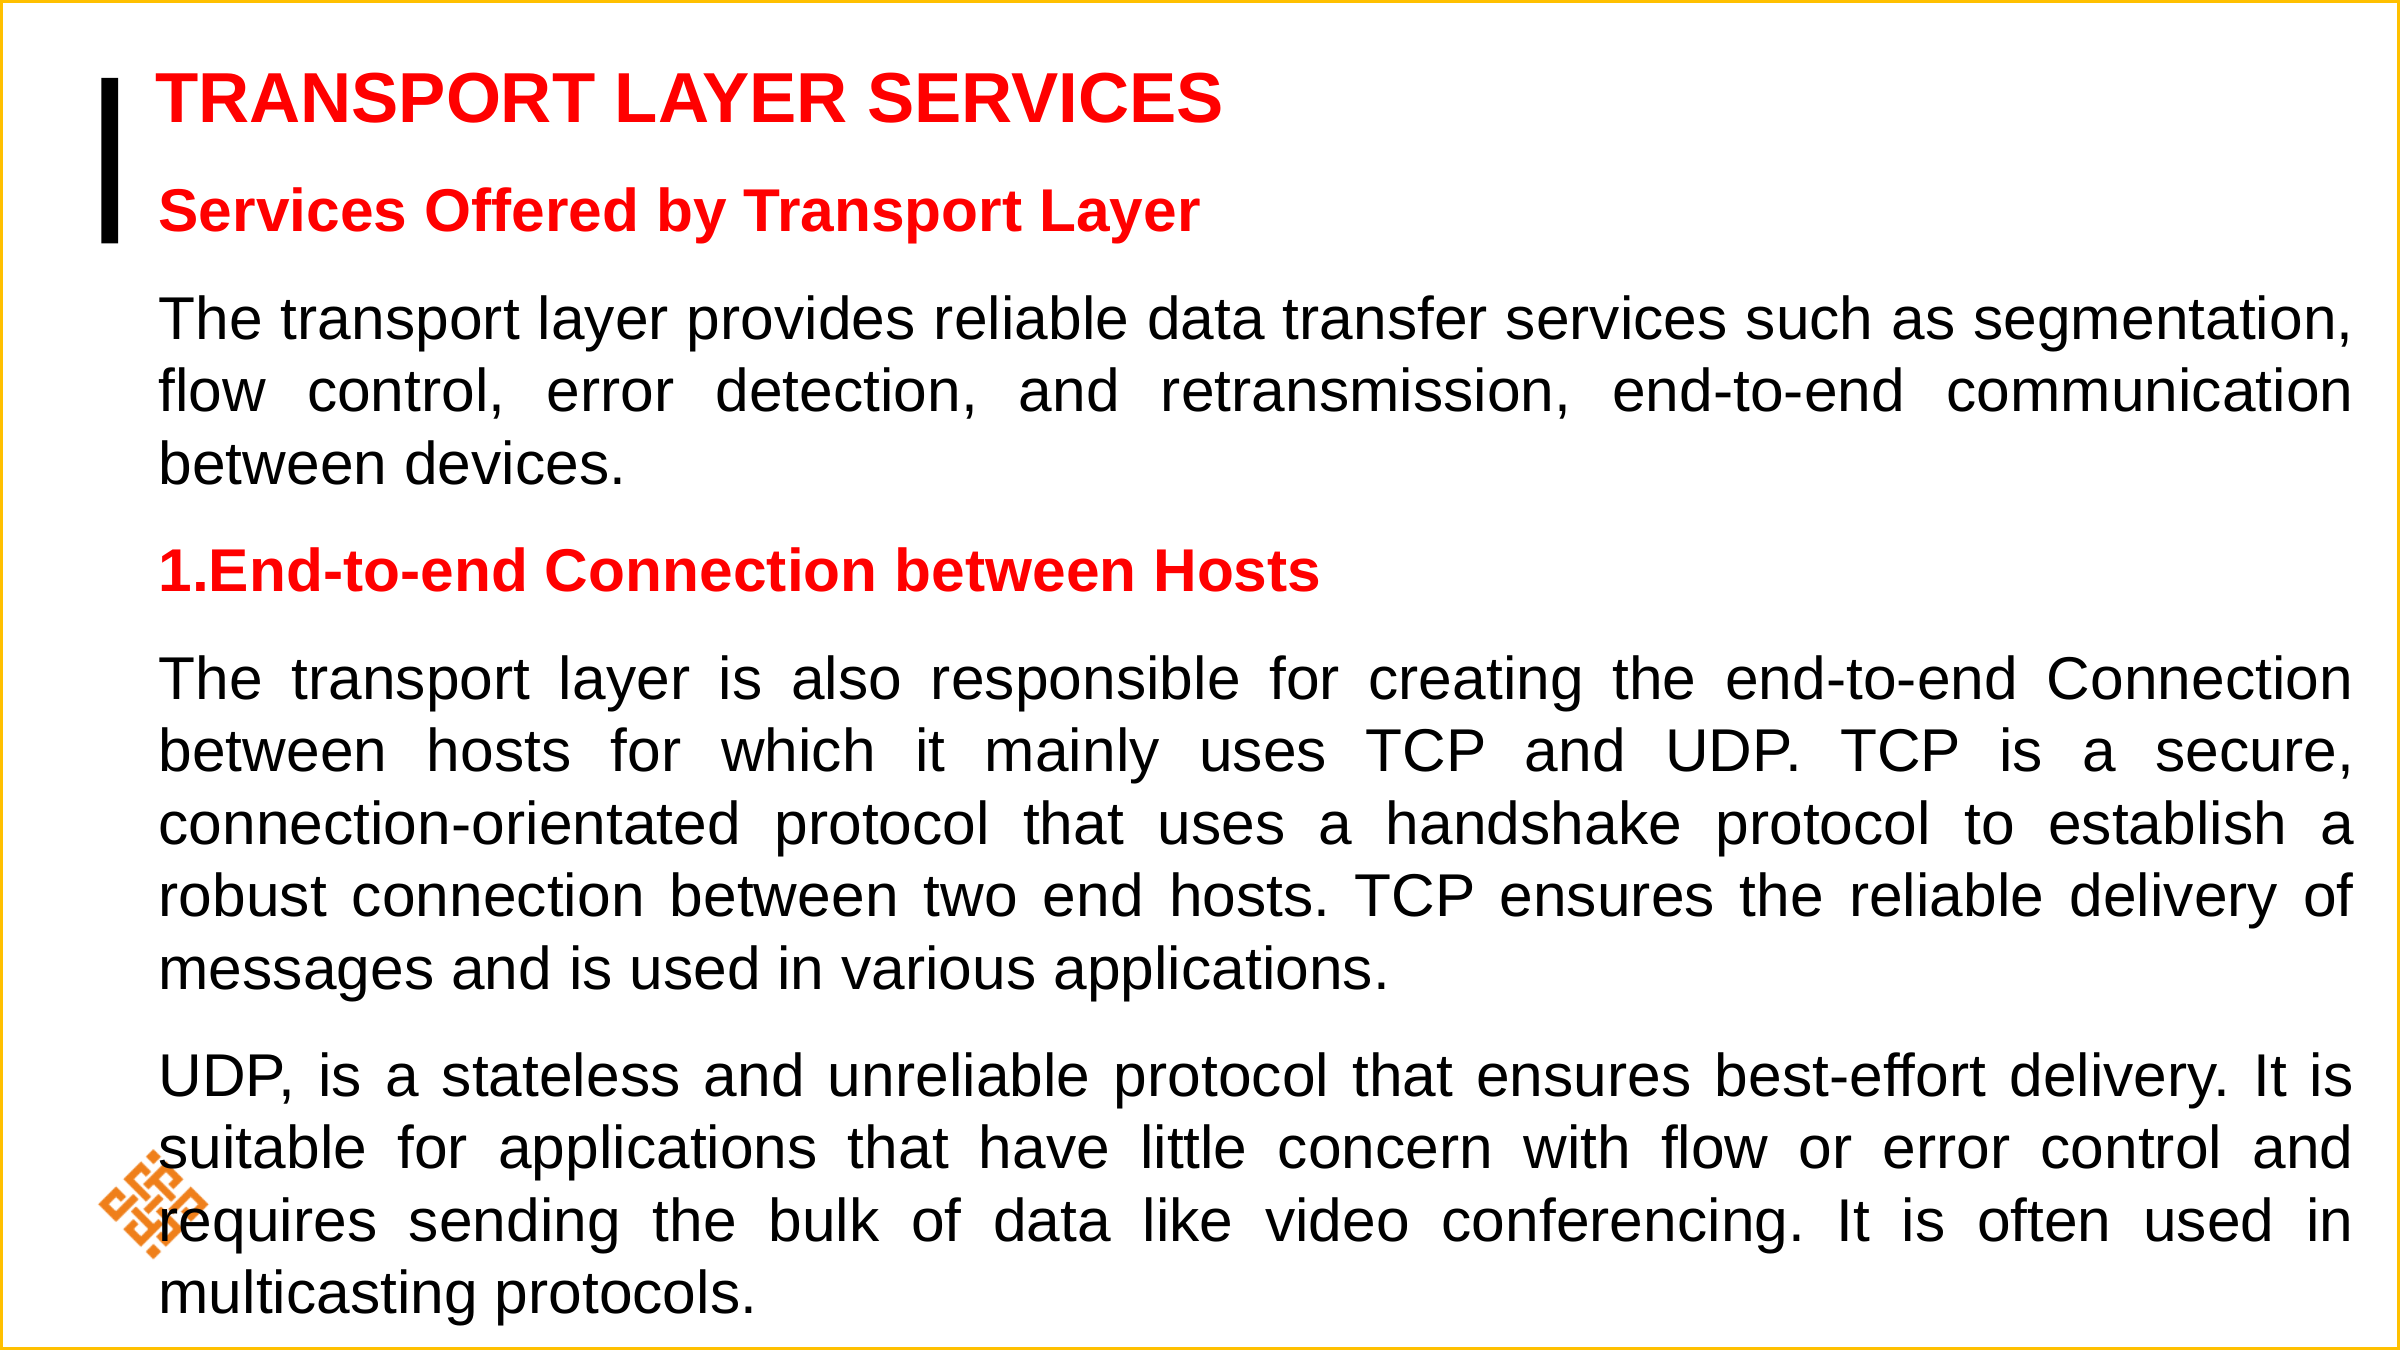

# Transport Layer Services
Services Offered by Transport Layer
The transport layer provides reliable data transfer services such as segmentation, flow control, error detection, and retransmission, end-to-end communication between devices.
1.End-to-end Connection between Hosts
The transport layer is also responsible for creating the end-to-end Connection between hosts for which it mainly uses TCP and UDP. TCP is a secure, connection-orientated protocol that uses a handshake protocol to establish a robust connection between two end hosts. TCP ensures the reliable delivery of messages and is used in various applications.
UDP, is a stateless and unreliable protocol that ensures best-effort delivery. It is suitable for applications that have little concern with flow or error control and requires sending the bulk of data like video conferencing. It is often used in multicasting protocols.